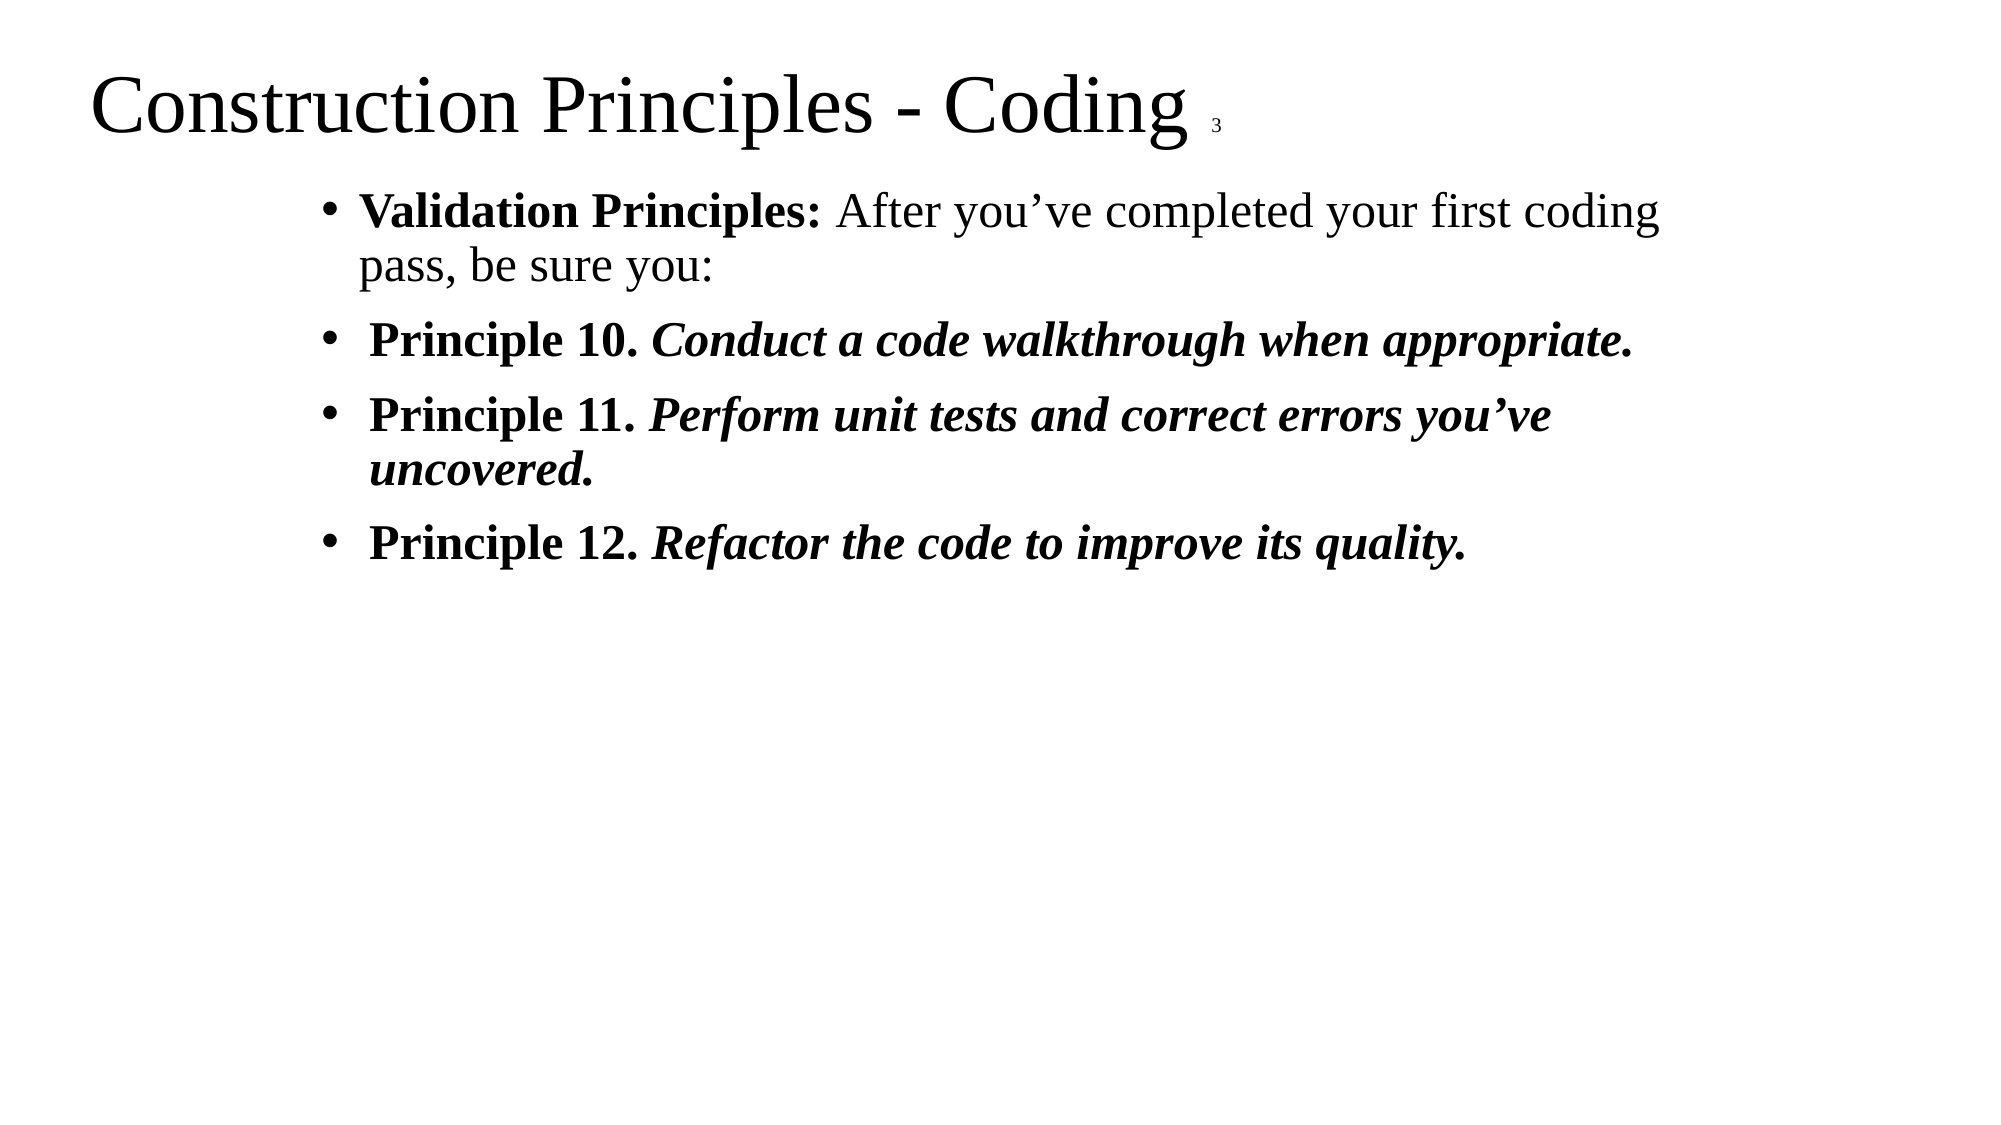

# Construction Principles - Coding 3
Validation Principles: After you’ve completed your first coding pass, be sure you:
Principle 10. Conduct a code walkthrough when appropriate.
Principle 11. Perform unit tests and correct errors you’ve uncovered.
Principle 12. Refactor the code to improve its quality.
48